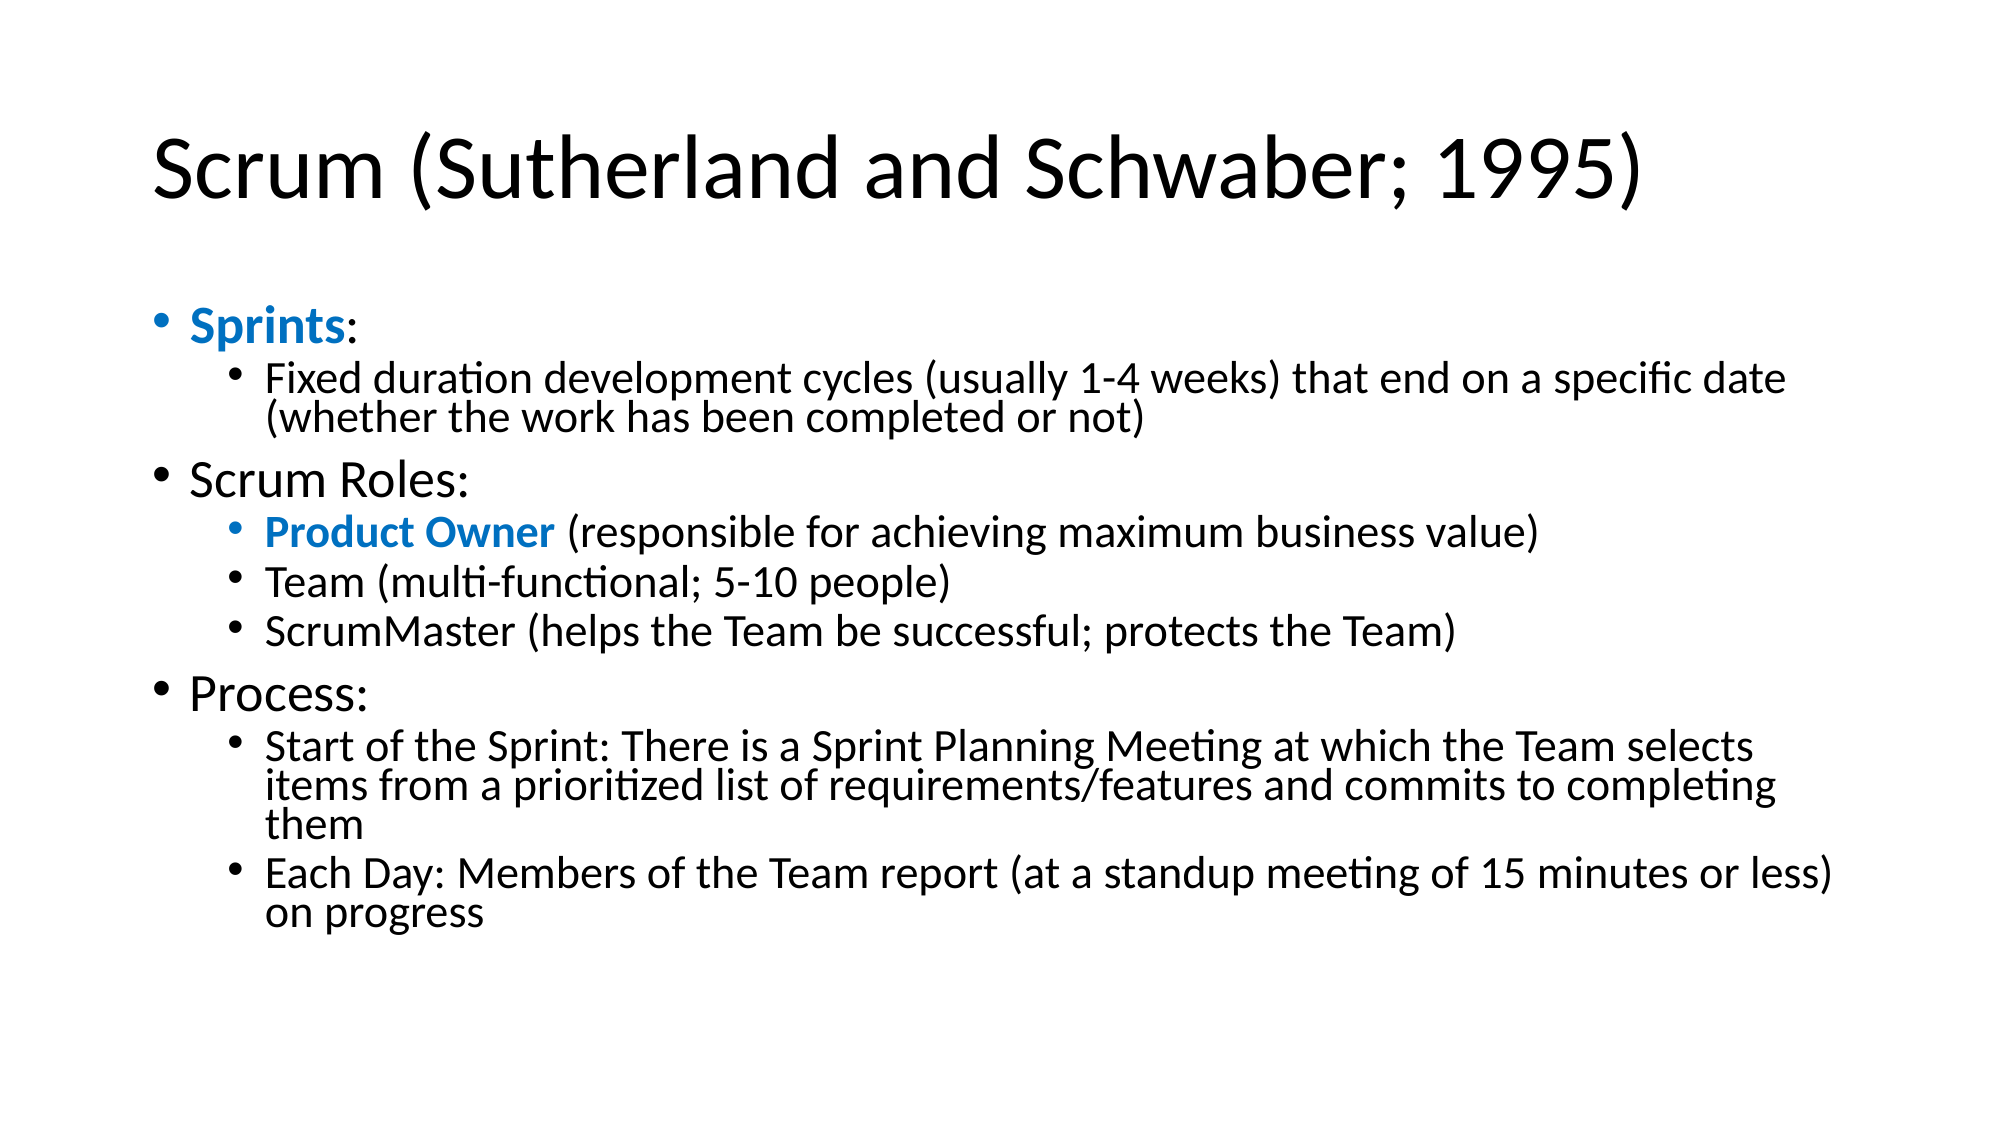

# Scrum (Sutherland and Schwaber; 1995)
Sprints:
Fixed duration development cycles (usually 1-4 weeks) that end on a specific date (whether the work has been completed or not)
Scrum Roles:
Product Owner (responsible for achieving maximum business value)
Team (multi-functional; 5-10 people)
ScrumMaster (helps the Team be successful; protects the Team)
Process:
Start of the Sprint: There is a Sprint Planning Meeting at which the Team selects items from a prioritized list of requirements/features and commits to completing them
Each Day: Members of the Team report (at a standup meeting of 15 minutes or less) on progress